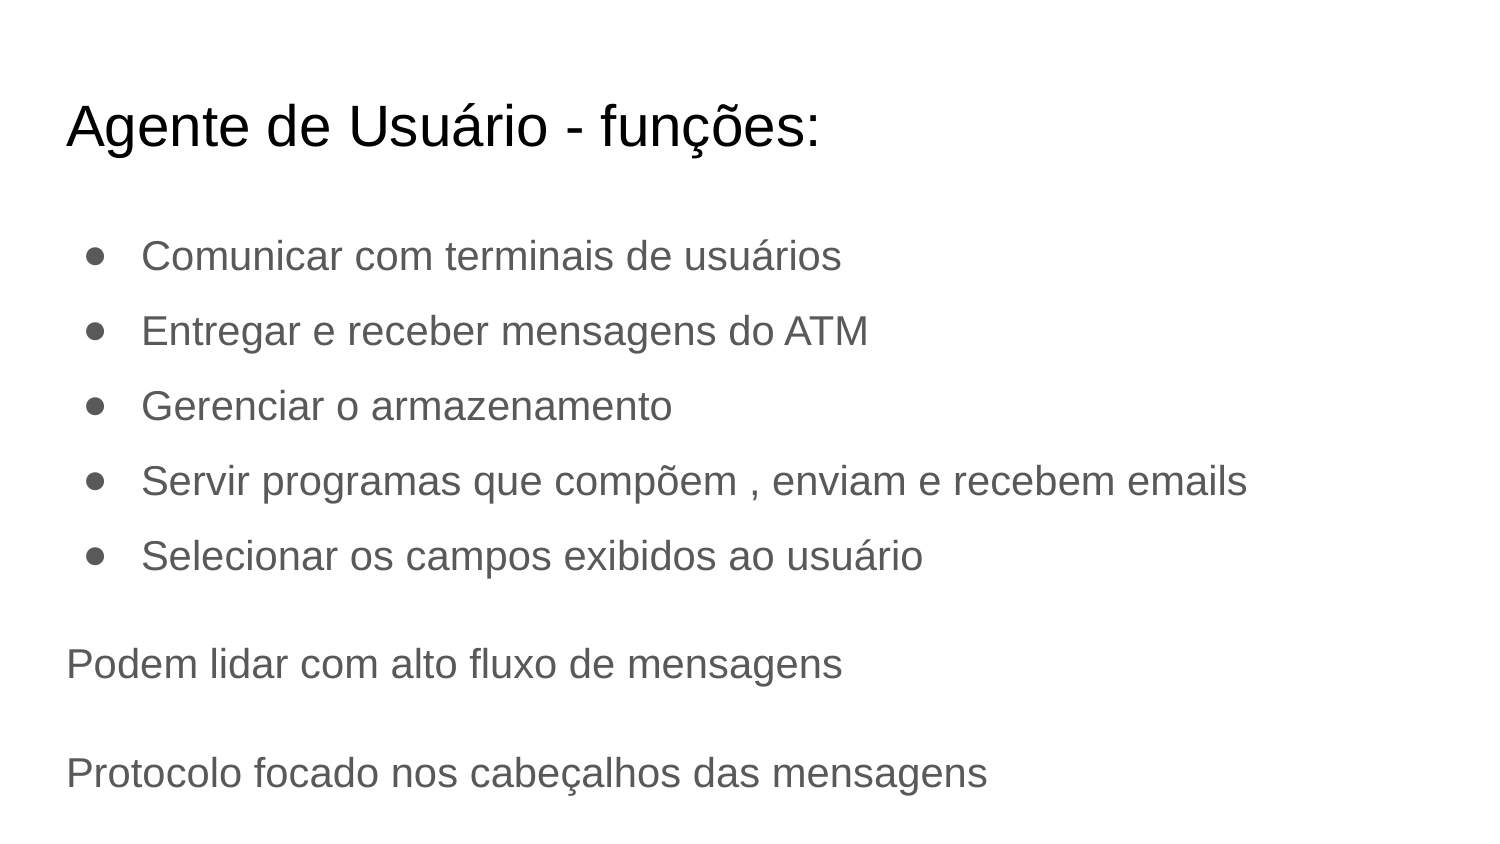

# Agente de Usuário - funções:
Comunicar com terminais de usuários
Entregar e receber mensagens do ATM
Gerenciar o armazenamento
Servir programas que compõem , enviam e recebem emails
Selecionar os campos exibidos ao usuário
Podem lidar com alto fluxo de mensagens
Protocolo focado nos cabeçalhos das mensagens